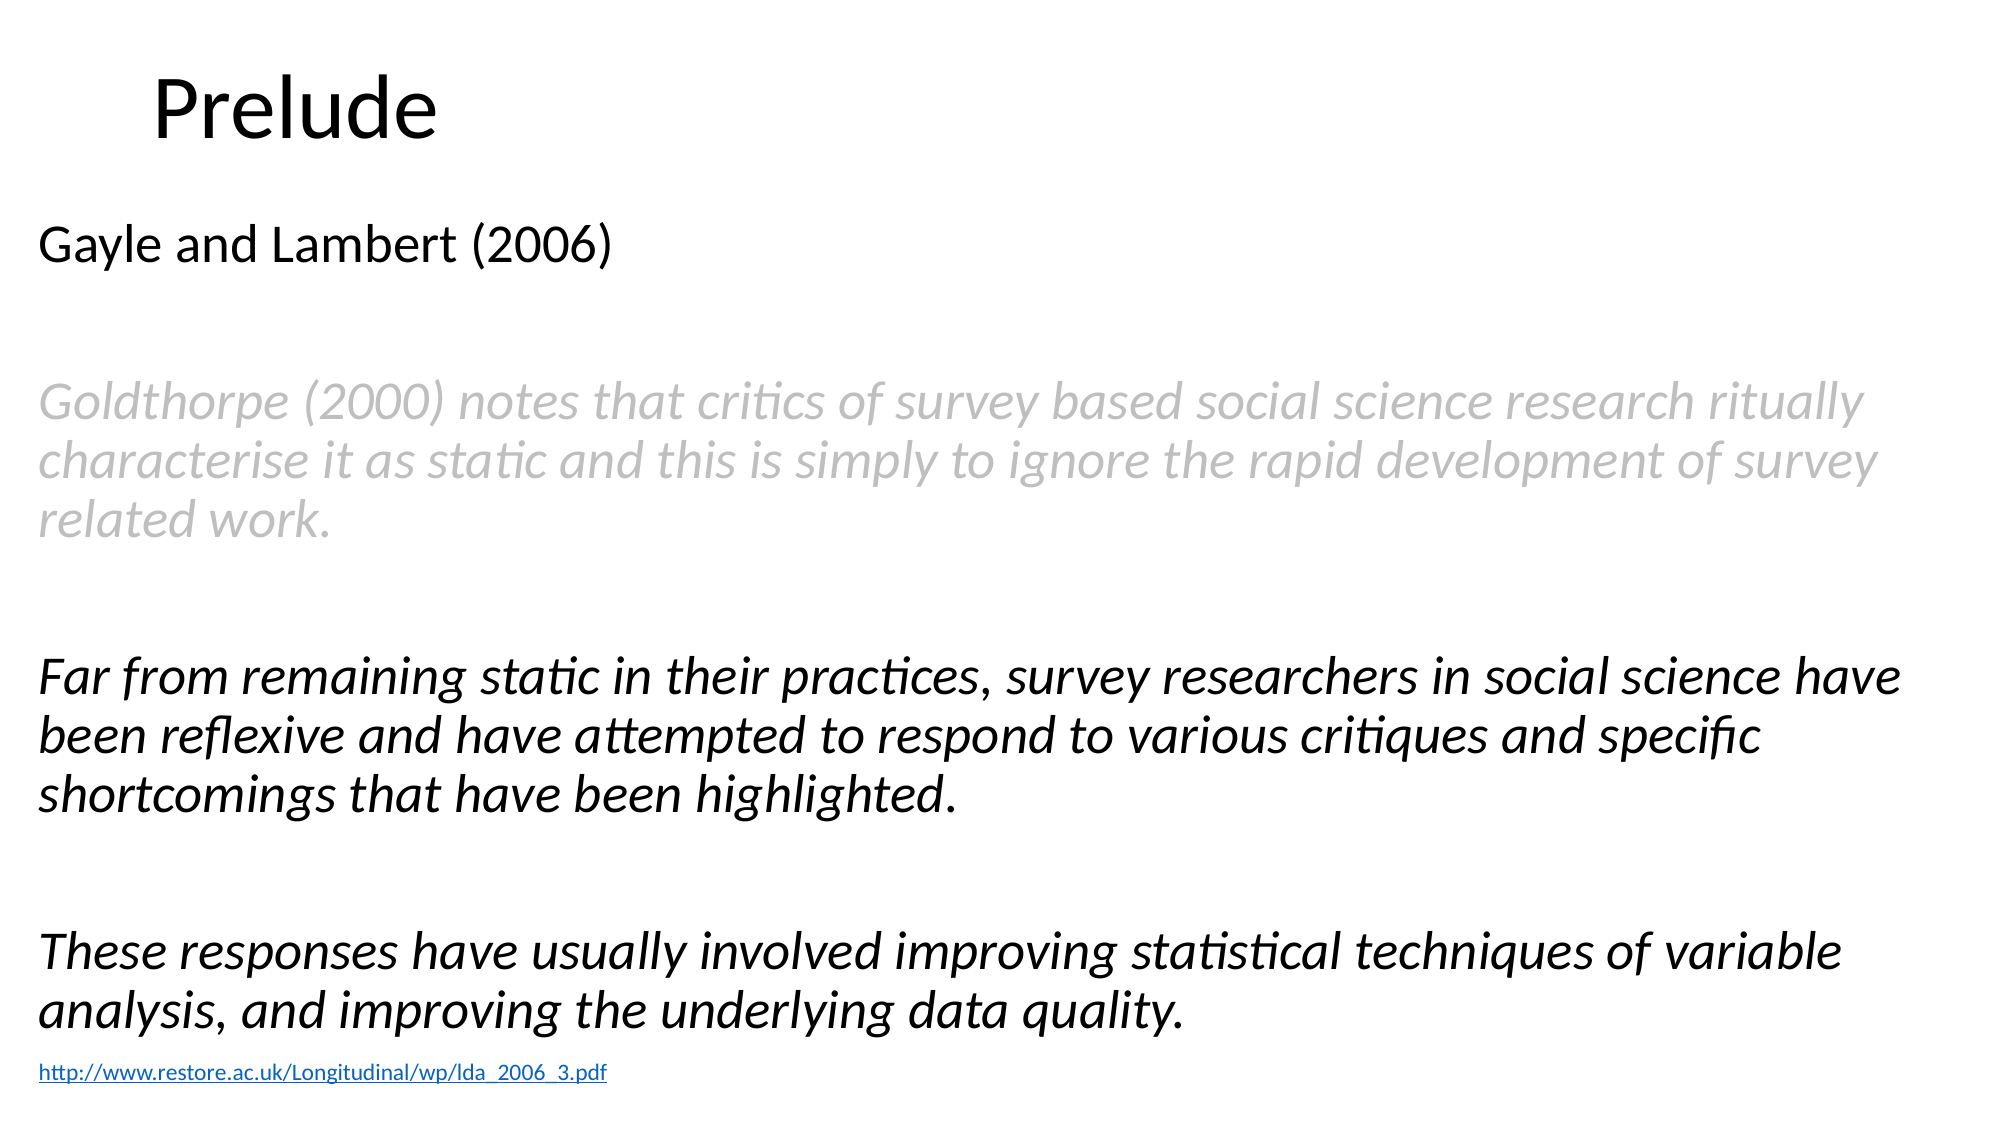

# Prelude
Gayle and Lambert (2006)

Goldthorpe (2000) notes that critics of survey based social science research ritually characterise it as static and this is simply to ignore the rapid development of survey related work.

Far from remaining static in their practices, survey researchers in social science have been reflexive and have attempted to respond to various critiques and specific shortcomings that have been highlighted.

These responses have usually involved improving statistical techniques of variable analysis, and improving the underlying data quality.
http://www.restore.ac.uk/Longitudinal/wp/lda_2006_3.pdf